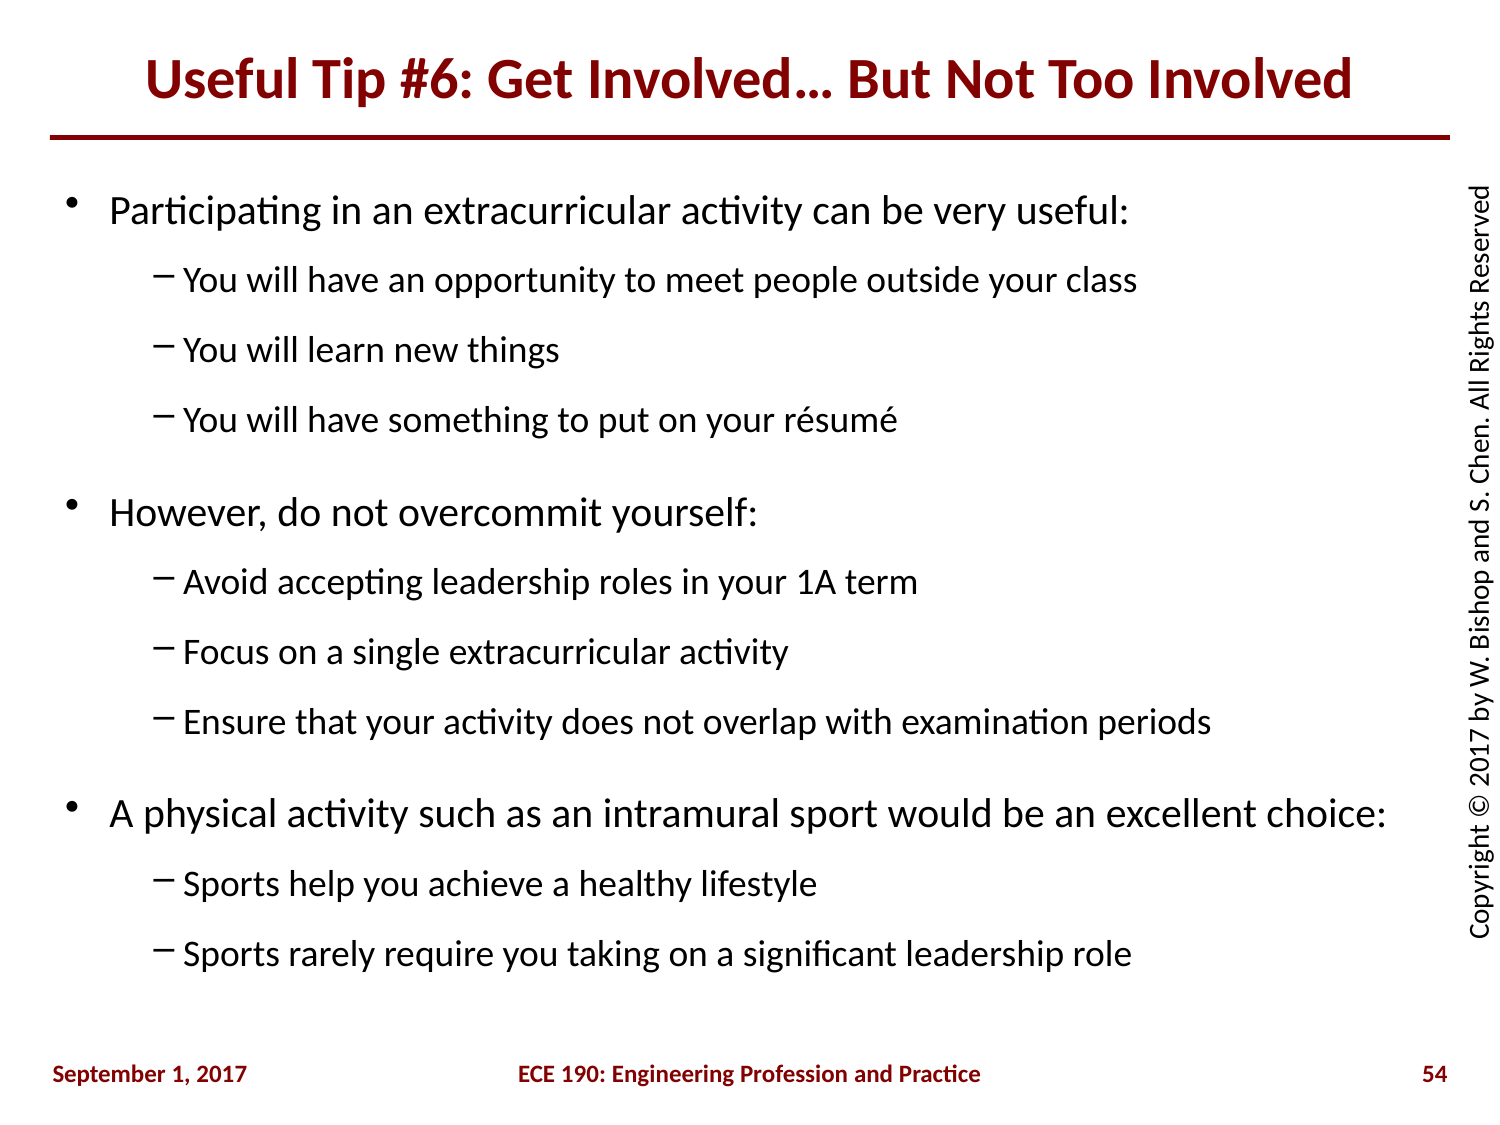

# Useful Tip #6: Get Involved… But Not Too Involved
Participating in an extracurricular activity can be very useful:
You will have an opportunity to meet people outside your class
You will learn new things
You will have something to put on your résumé
However, do not overcommit yourself:
Avoid accepting leadership roles in your 1A term
Focus on a single extracurricular activity
Ensure that your activity does not overlap with examination periods
A physical activity such as an intramural sport would be an excellent choice:
Sports help you achieve a healthy lifestyle
Sports rarely require you taking on a significant leadership role
September 1, 2017
ECE 190: Engineering Profession and Practice
54